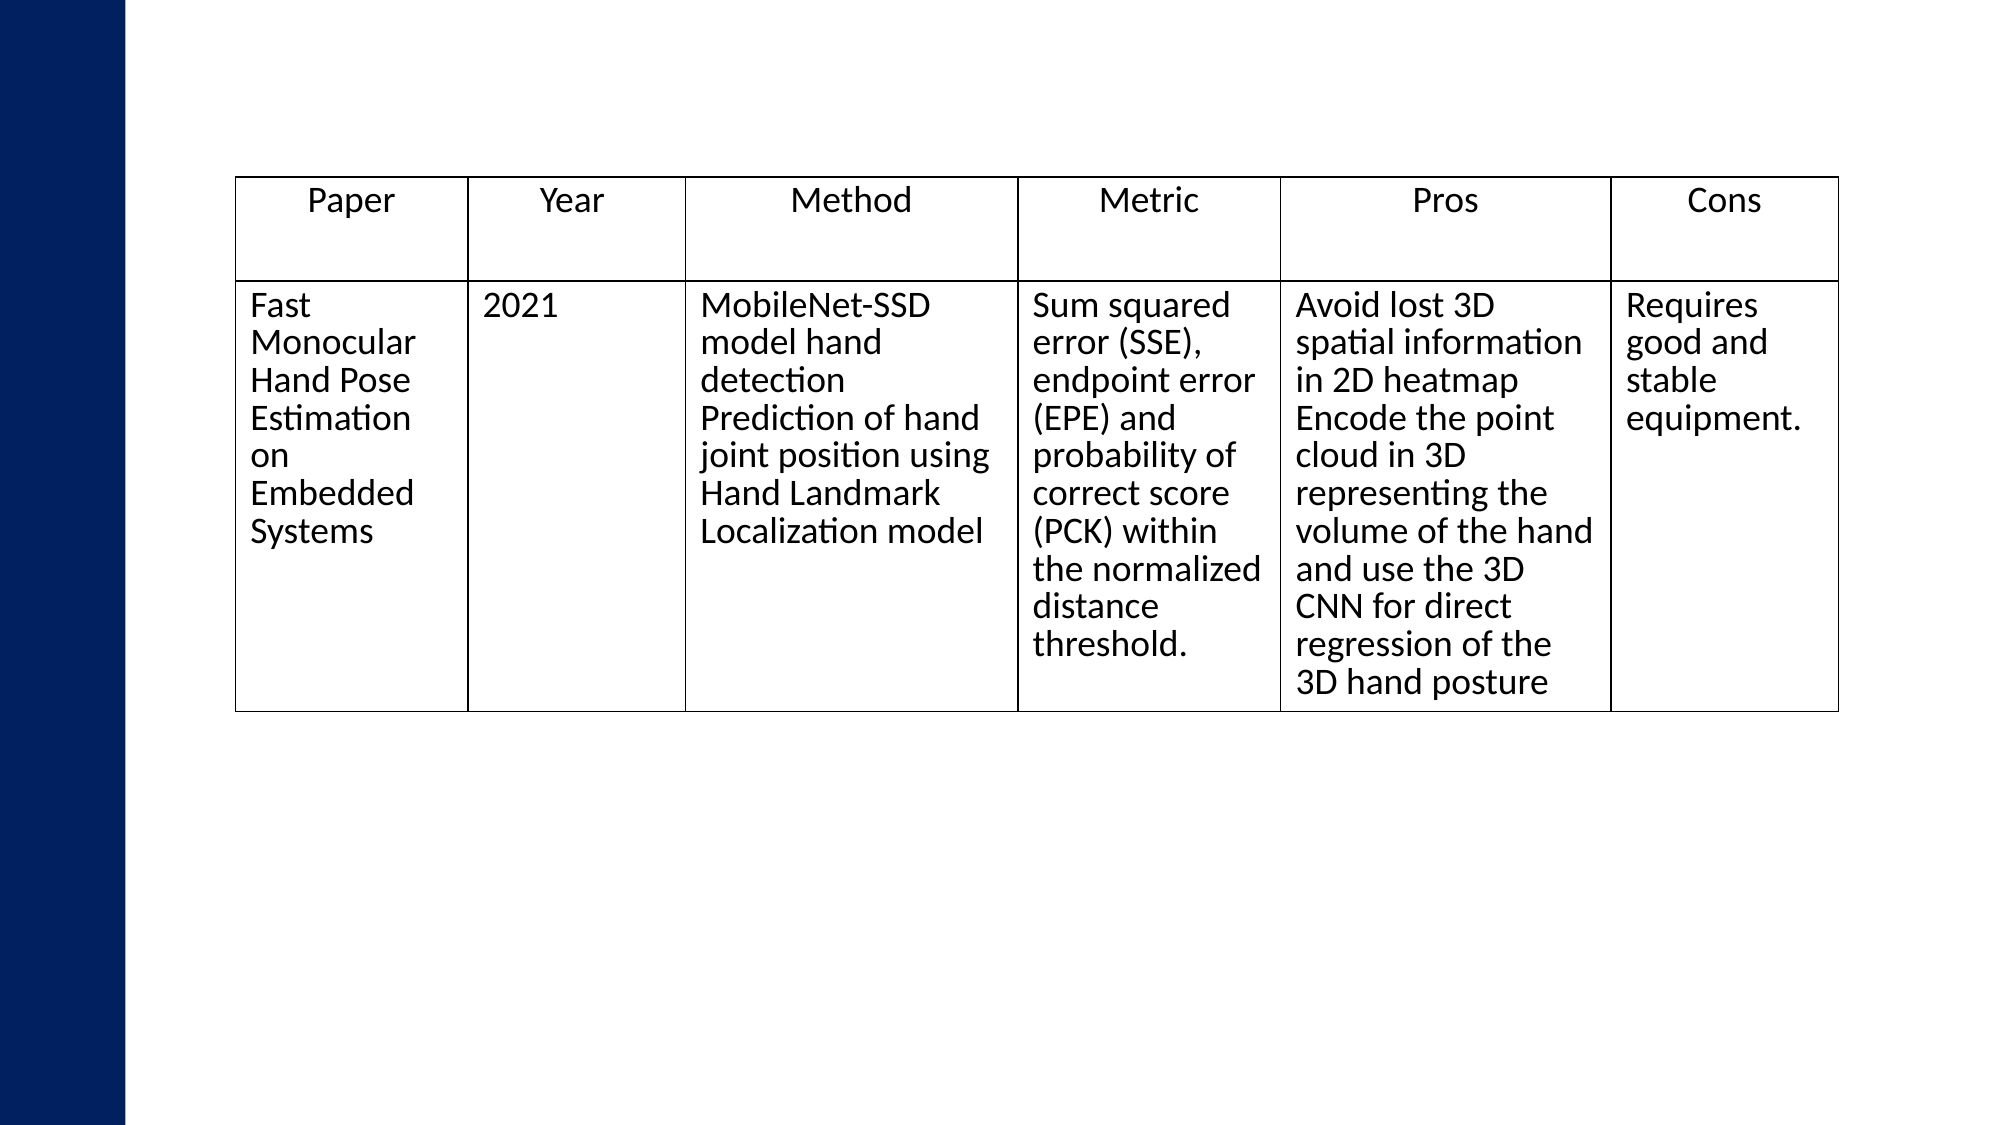

| Paper | Year | Method | Metric | Pros | Cons |
| --- | --- | --- | --- | --- | --- |
| Fast Monocular Hand Pose Estimation on Embedded Systems | 2021 | MobileNet-SSD model hand detection​ Prediction of hand joint position using Hand Landmark Localization model | Sum squared error (SSE), endpoint error (EPE) and probability of correct score (PCK) within the normalized distance threshold​. | Avoid lost 3D spatial information in 2D heatmap Encode the point cloud in 3D representing the volume of the hand and use the 3D CNN for direct regression of the 3D hand posture | Requires good and stable equipment. |